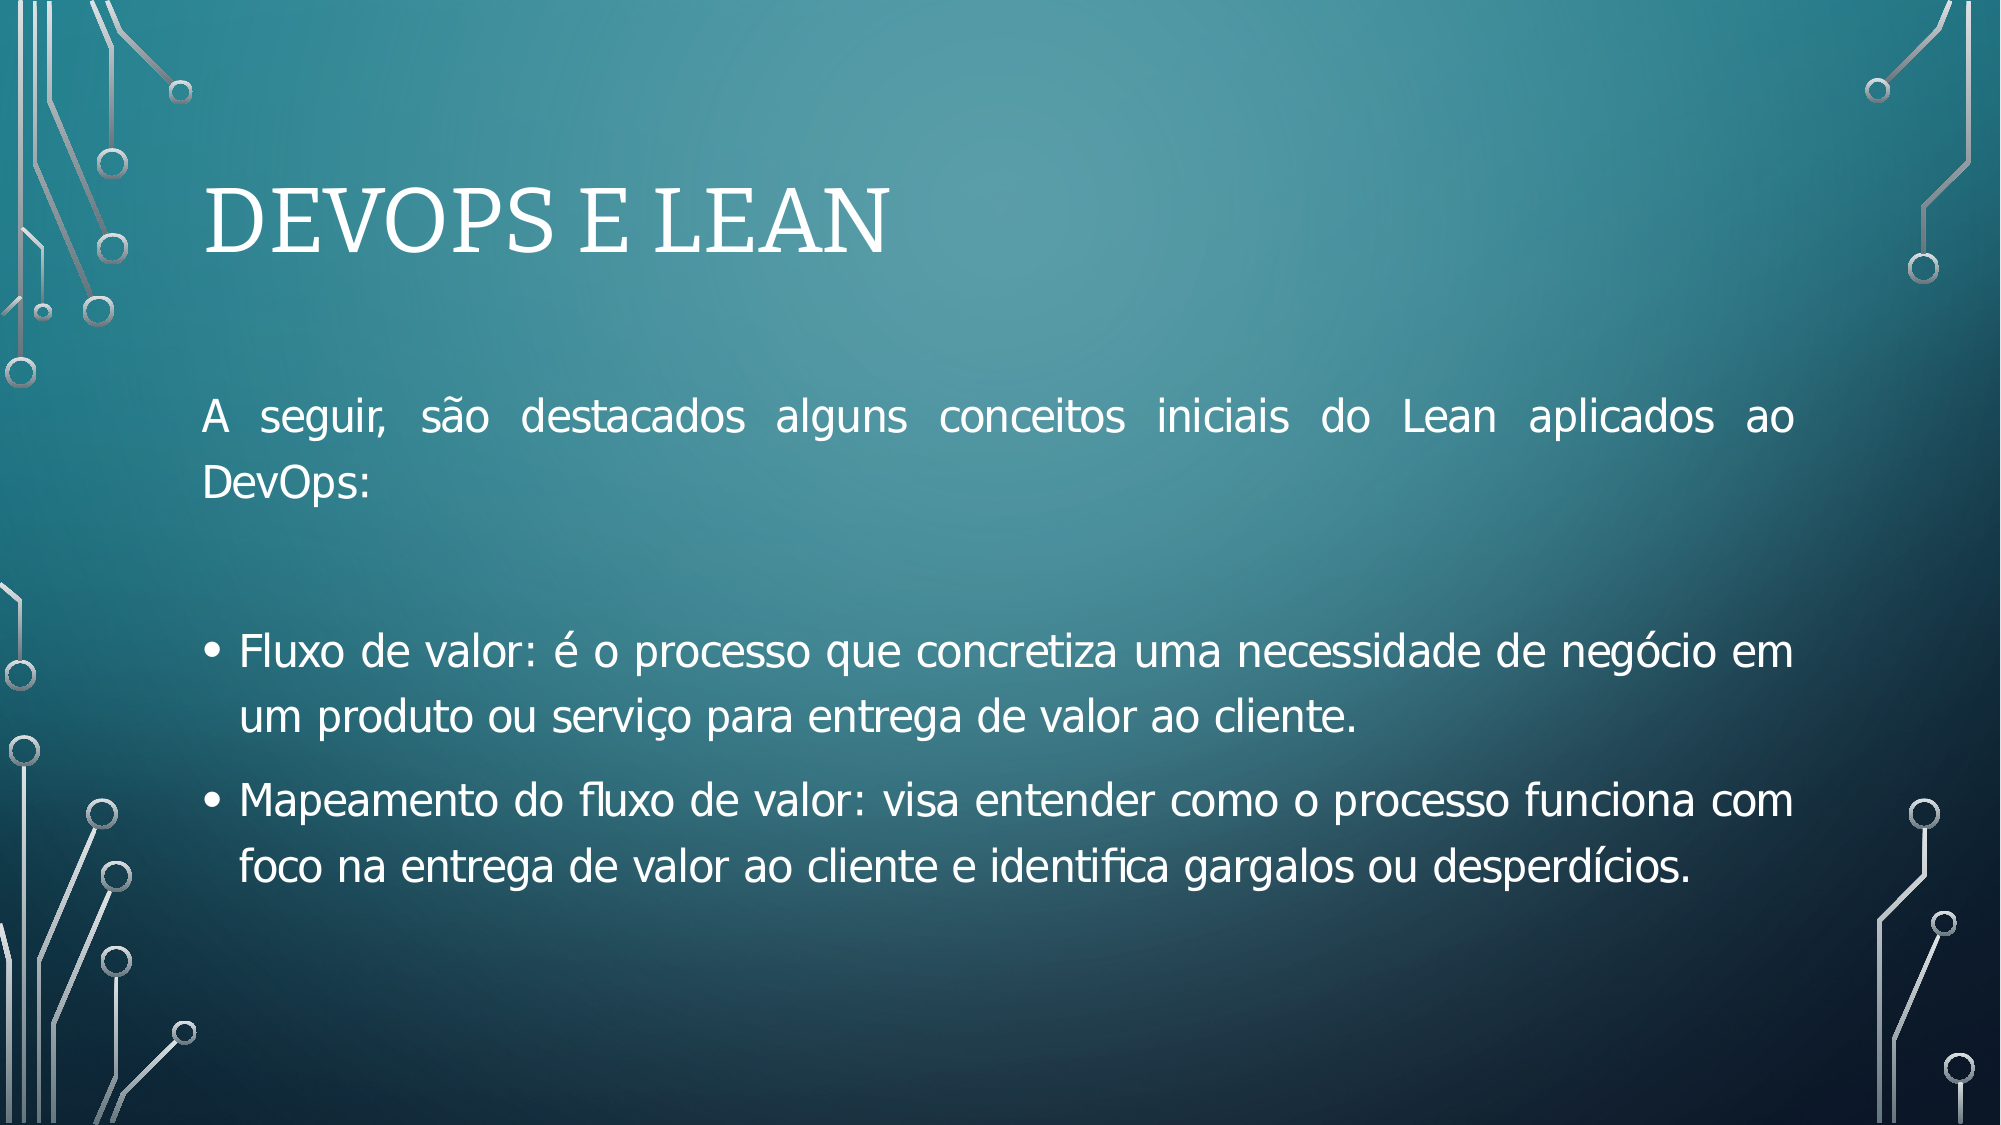

# DEVOPS e Lean
A seguir, são destacados alguns conceitos iniciais do Lean aplicados ao DevOps:

Fluxo de valor: é o processo que concretiza uma necessidade de negócio em um produto ou serviço para entrega de valor ao cliente.
Mapeamento do fluxo de valor: visa entender como o processo funciona com foco na entrega de valor ao cliente e identifica gargalos ou desperdícios.